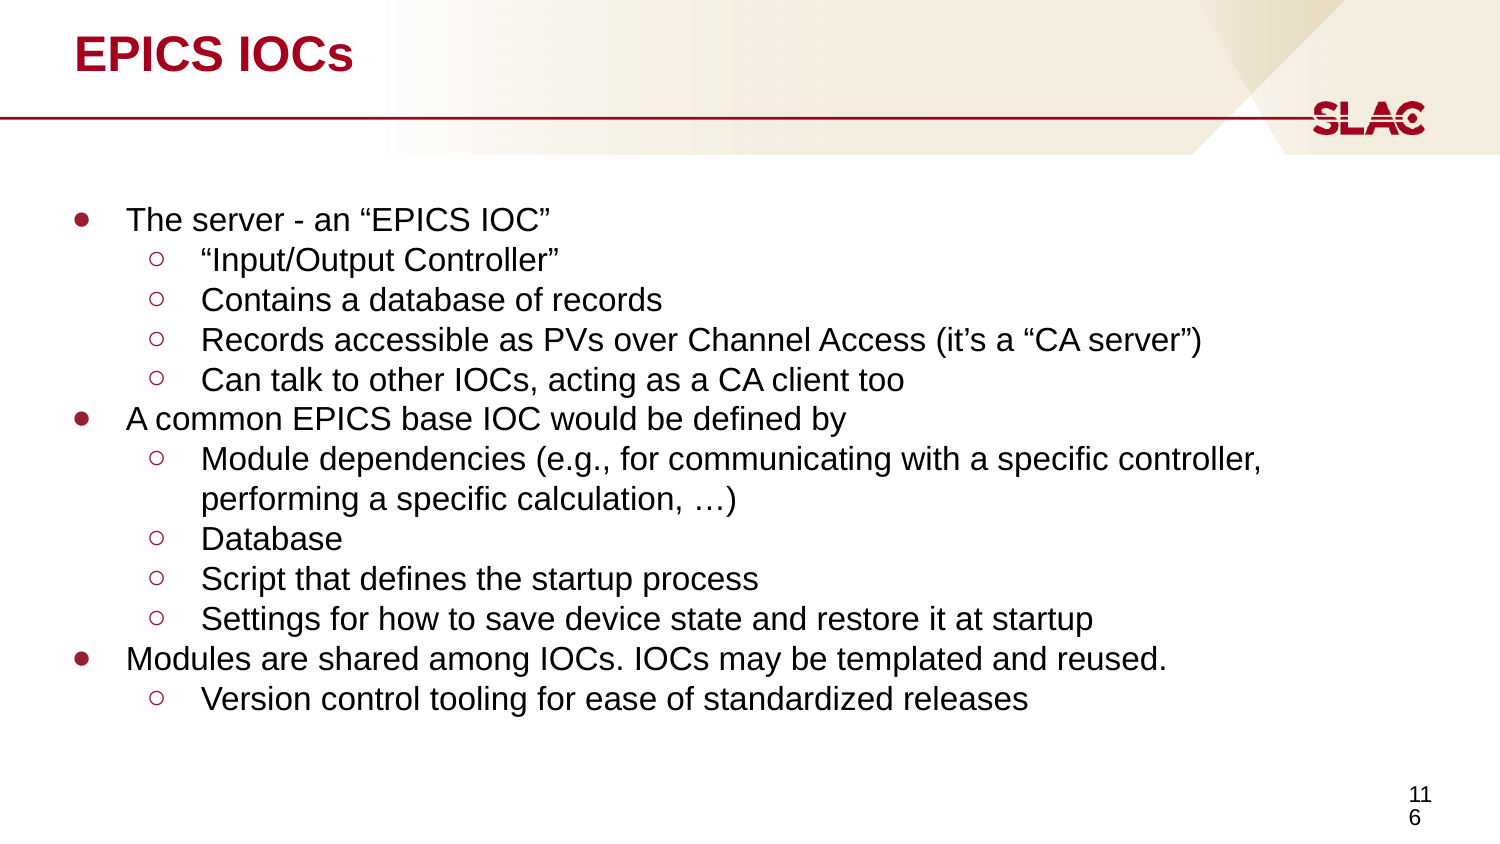

# EPICS IOCs
The server - an “EPICS IOC”
“Input/Output Controller”
Contains a database of records
Records accessible as PVs over Channel Access (it’s a “CA server”)
Can talk to other IOCs, acting as a CA client too
A common EPICS base IOC would be defined by
Module dependencies (e.g., for communicating with a specific controller, performing a specific calculation, …)
Database
Script that defines the startup process
Settings for how to save device state and restore it at startup
Modules are shared among IOCs. IOCs may be templated and reused.
Version control tooling for ease of standardized releases
116